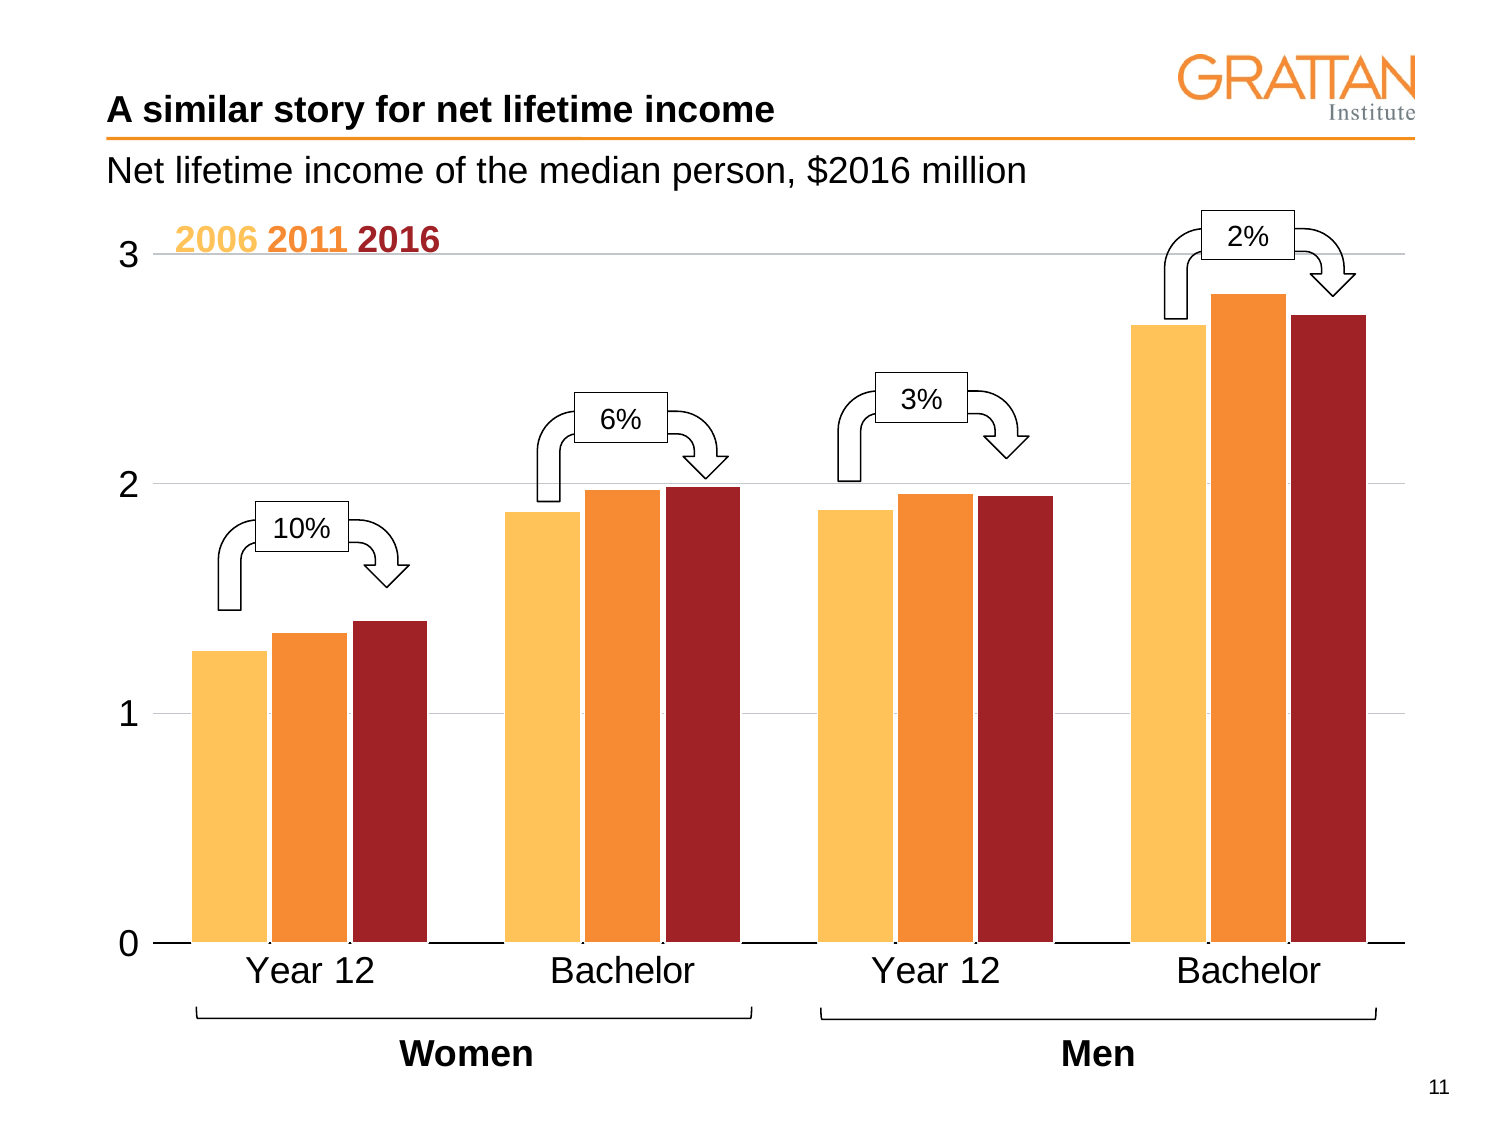

# A similar story for net lifetime income
Net lifetime income of the median person, $2016 million

### Chart

| Category | 2006 | 2011 | 2016 |
|---|---|---|---|
| Year 12 | 1.2753646466442372 | 1.3509920464012946 | 1.406027247085961 |
| Bachelor | 1.8800678279899339 | 1.977099560201969 | 1.9912006971264504 |
| Year 12 | 1.890644338306728 | 1.95900410269614 | 1.9503594451429558 |
| Bachelor | 2.6935024335067492 | 2.830883759120511 | 2.7389256040145726 |
2006
2011
2016
2%

3%

6%

10%

Women
Men